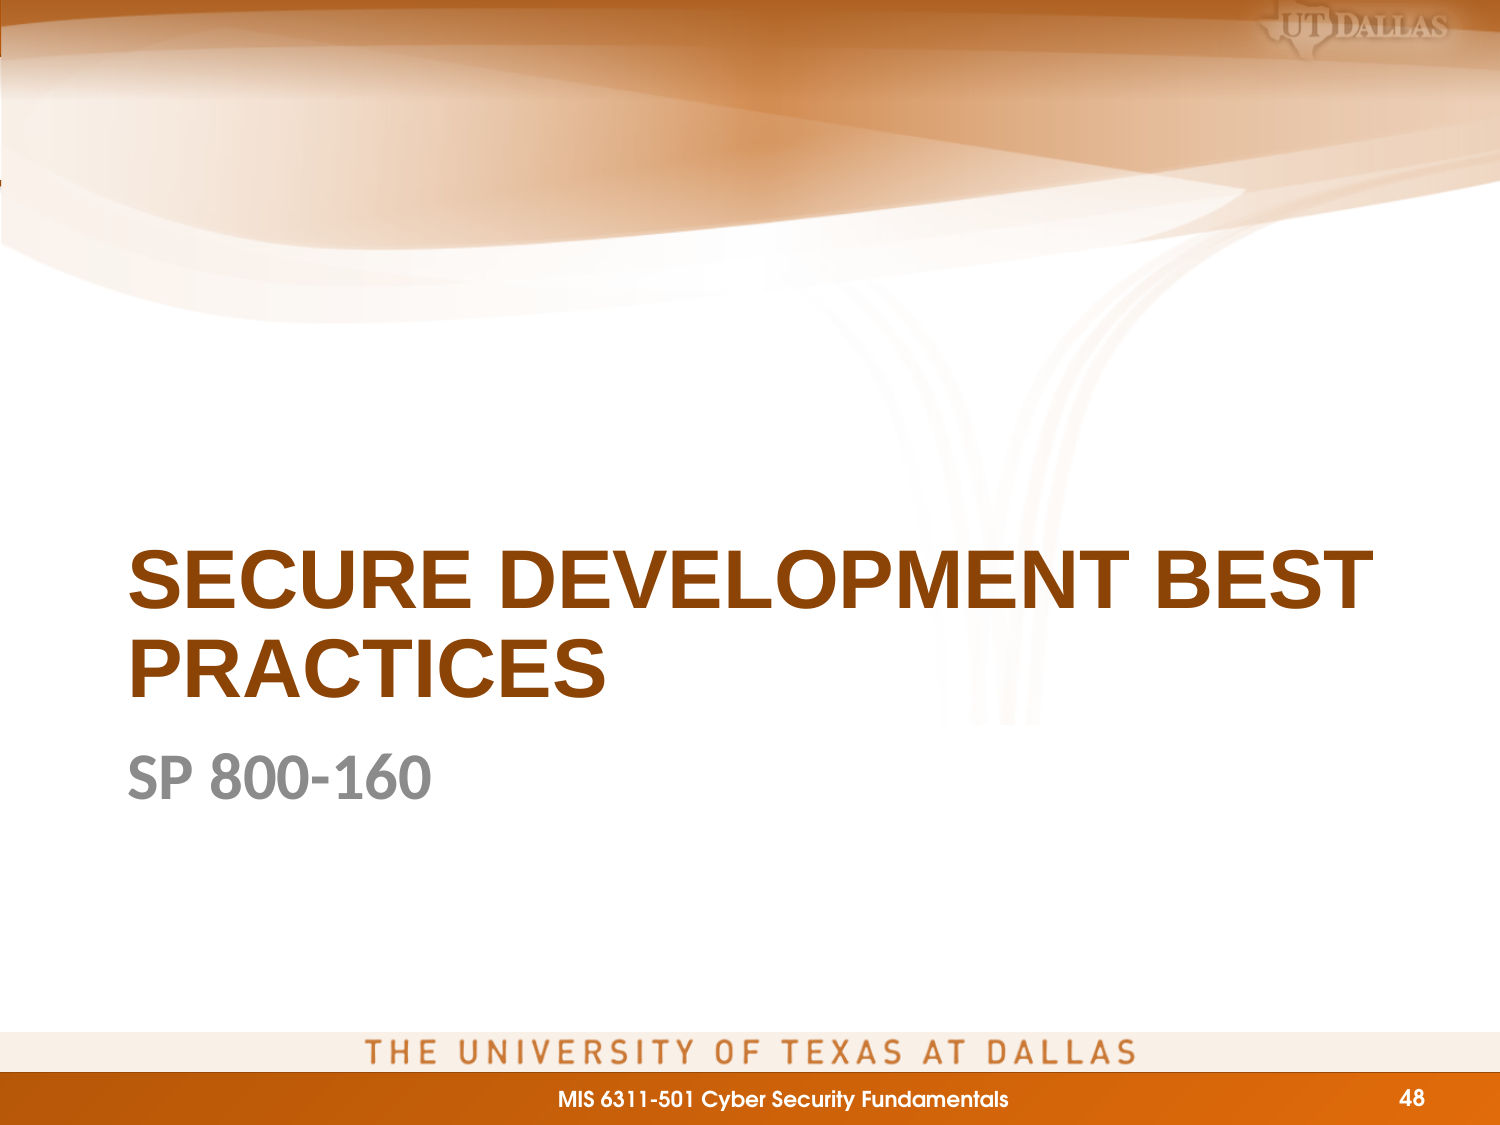

# Secure Development Best Practices
SP 800-160
48